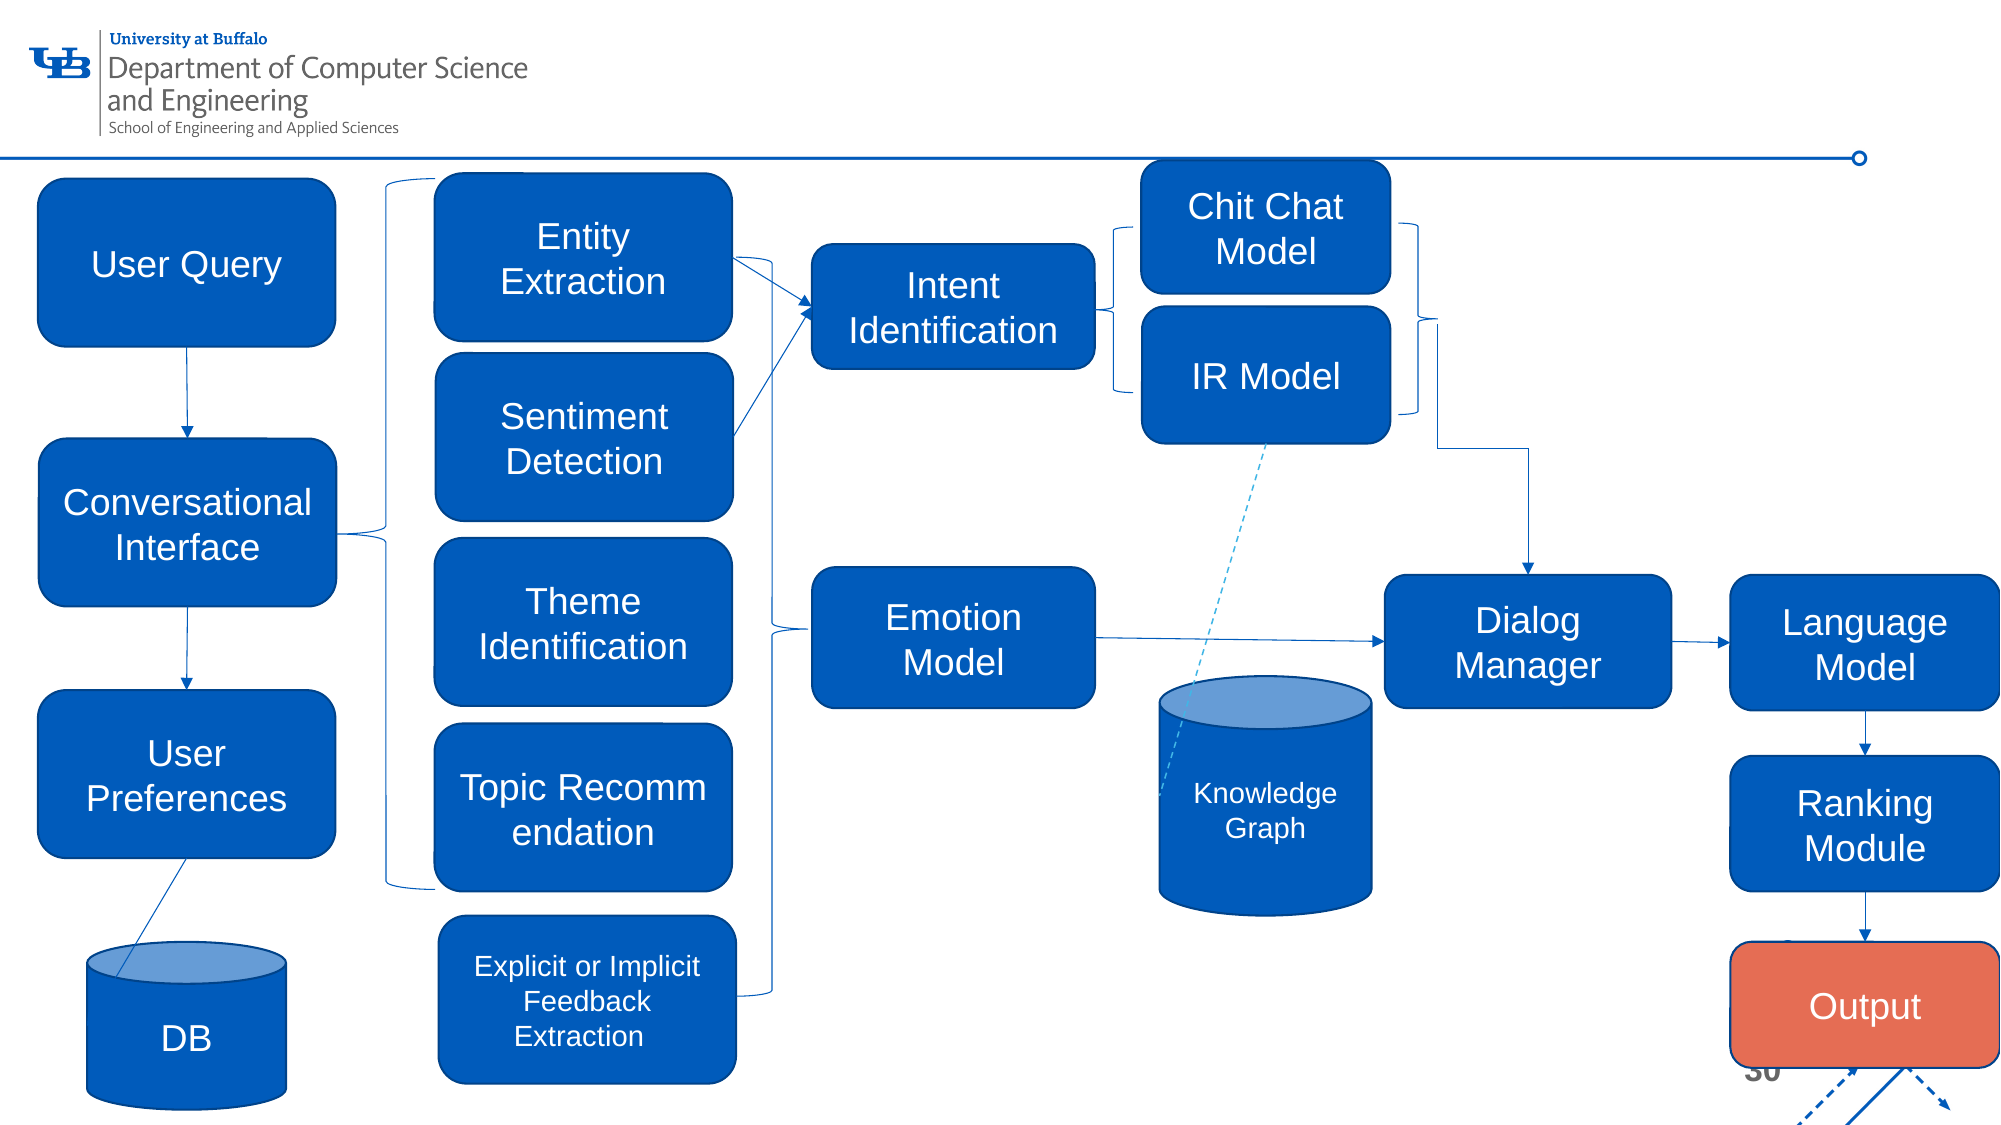

Chit Chat
Model
Entity Extraction
User Query

Intent Identification

IR Model
Sentiment Detection
Conversational Interface
Theme Identification
Emotion Model
Dialog Manager
Language Model
Knowledge Graph
User Preferences
Topic Recommendation
Ranking Module
Explicit or Implicit Feedback Extraction
DB
Output